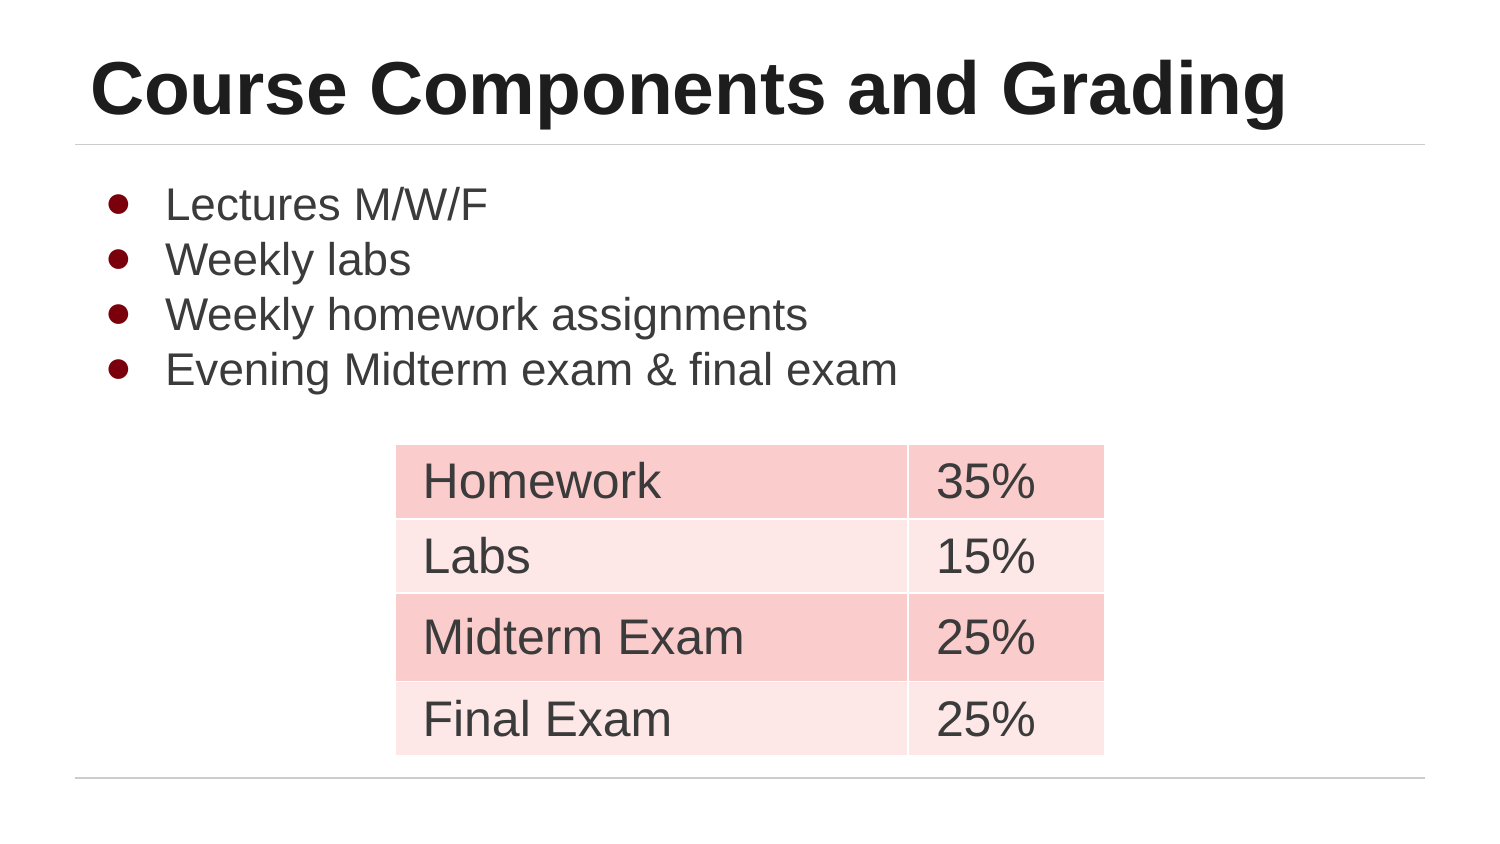

# Course Components and Grading
Lectures M/W/F
Weekly labs
Weekly homework assignments
Evening Midterm exam & final exam
| Homework | 35% |
| --- | --- |
| Labs | 15% |
| Midterm Exam | 25% |
| Final Exam | 25% |